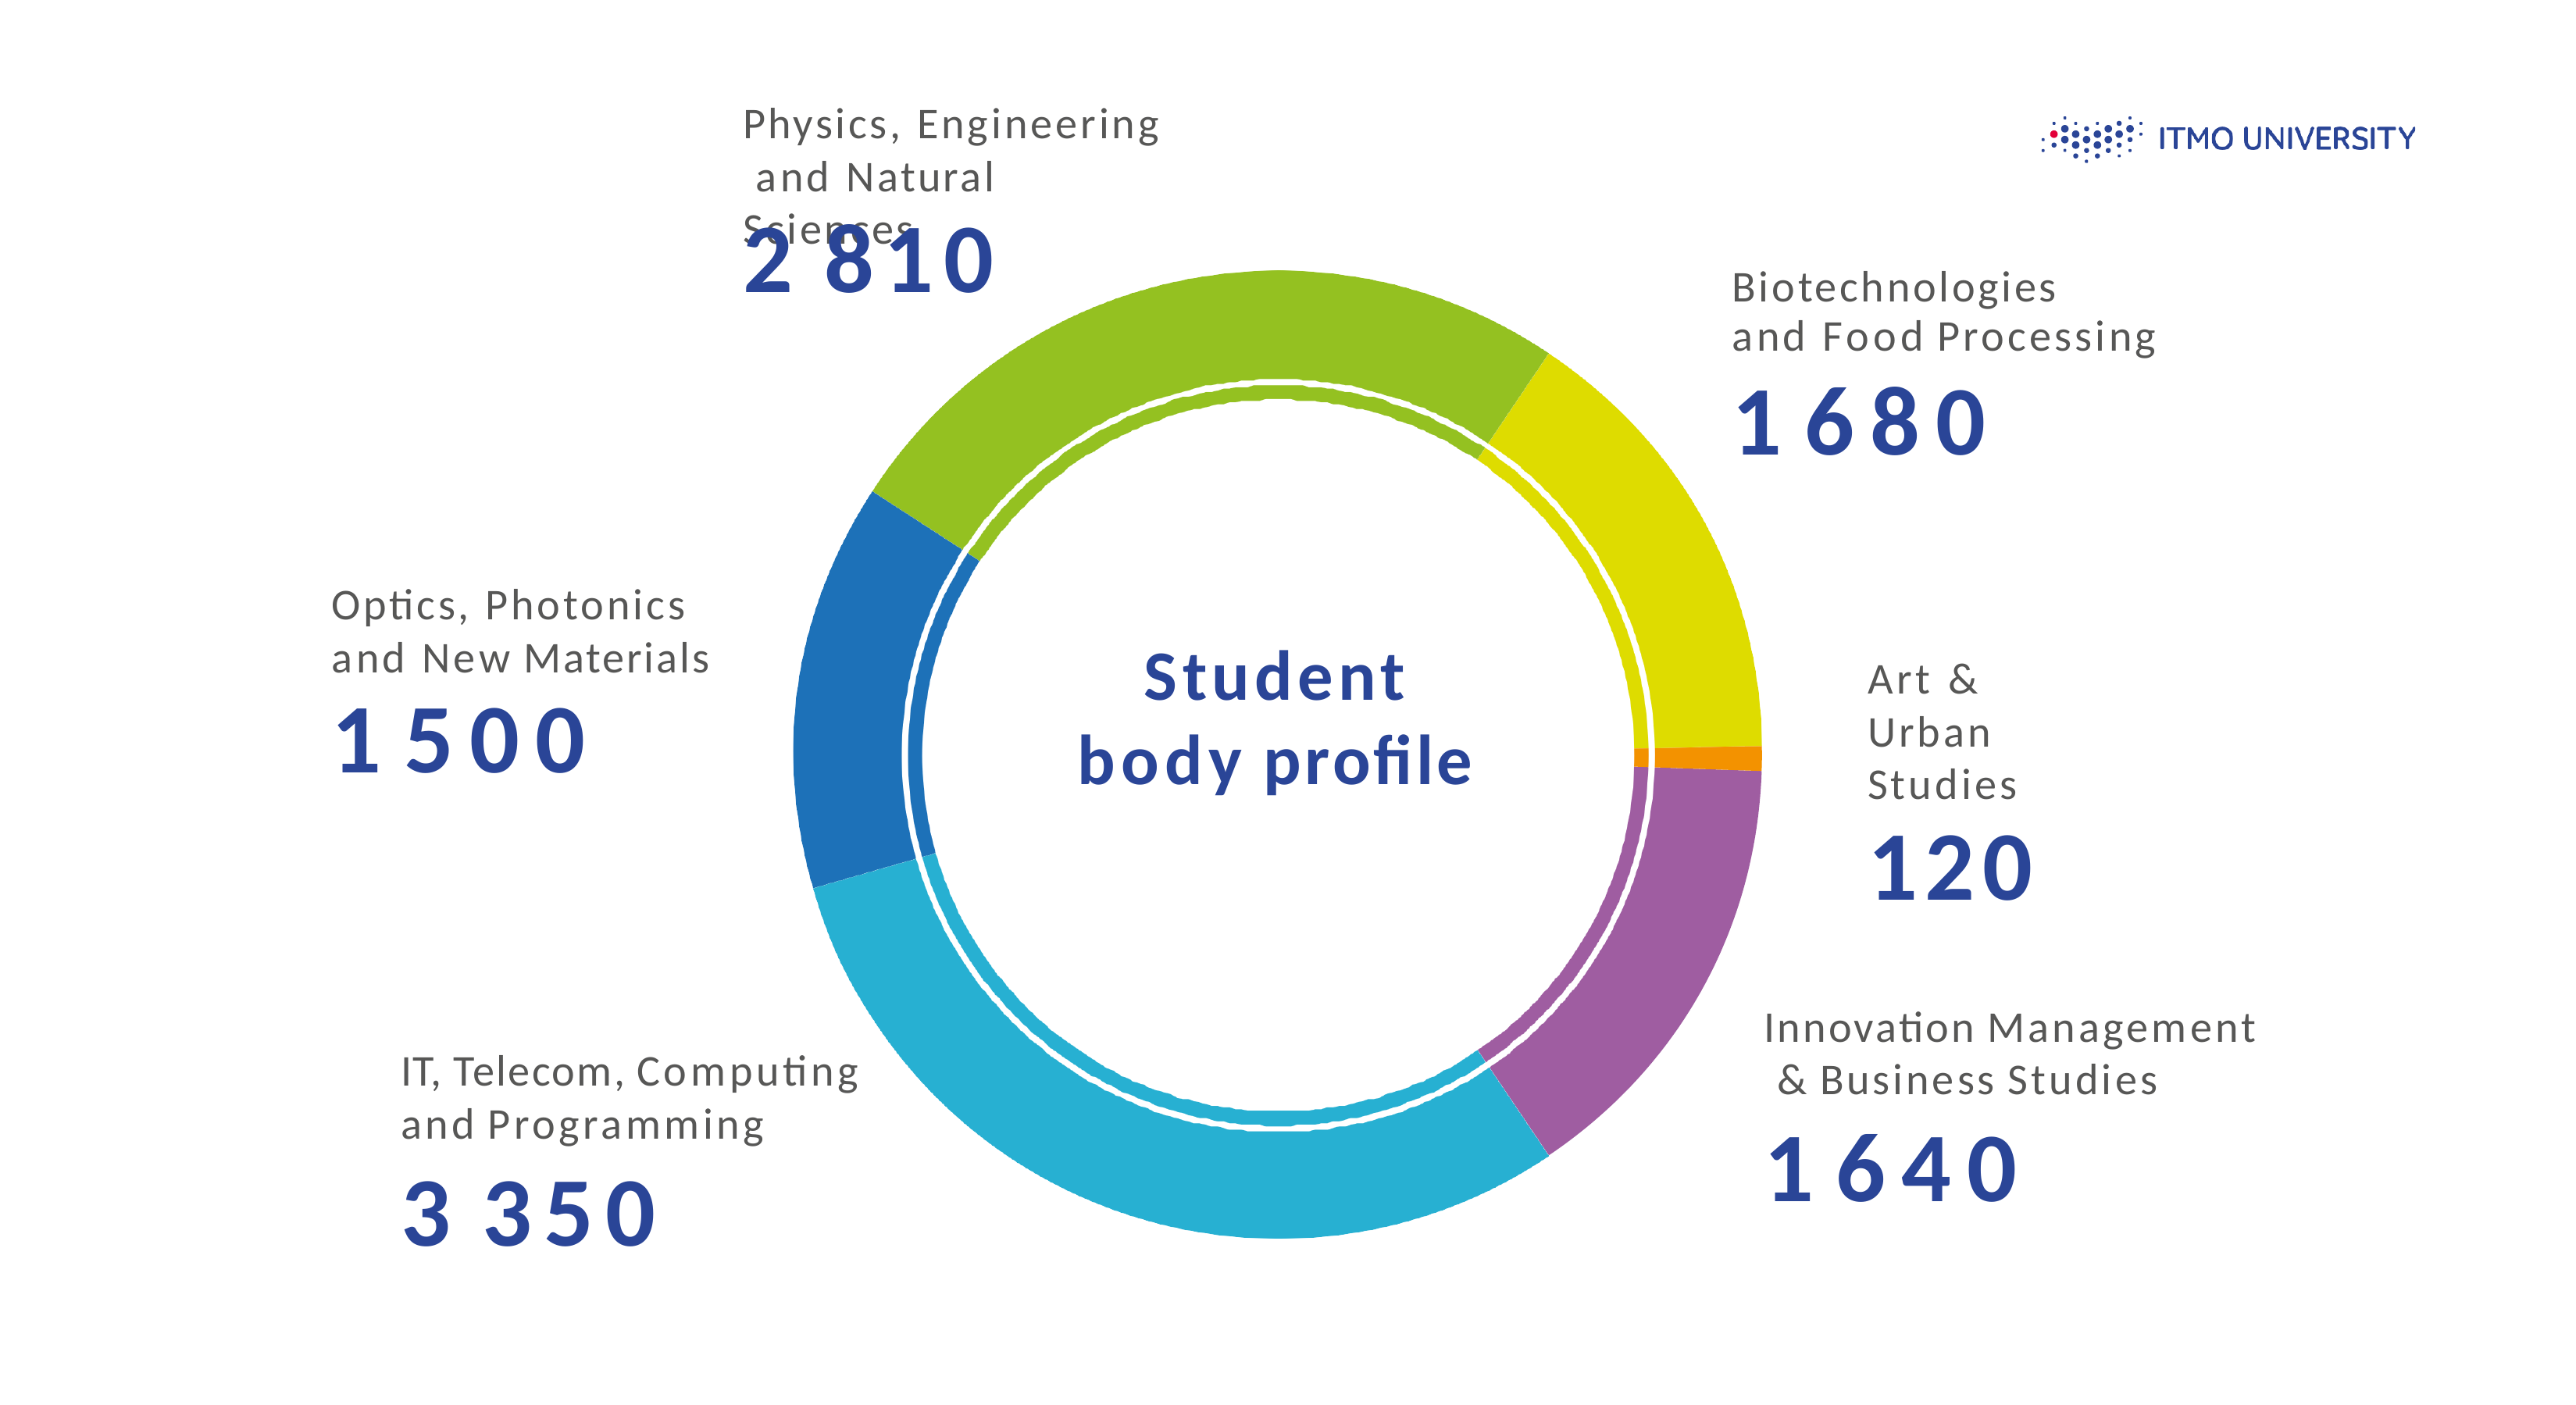

Physics, Engineering  and Natural Sciences

# 2 810
Biotechnologies
and Food Processing
1 680

Optics, Photonics  and New Materials
1 500
Student  body profile
Art & Urban  Studies
120

Innovation Management  & Business Studies
1 640
IT, Telecom, Computing  and Programming
3 350